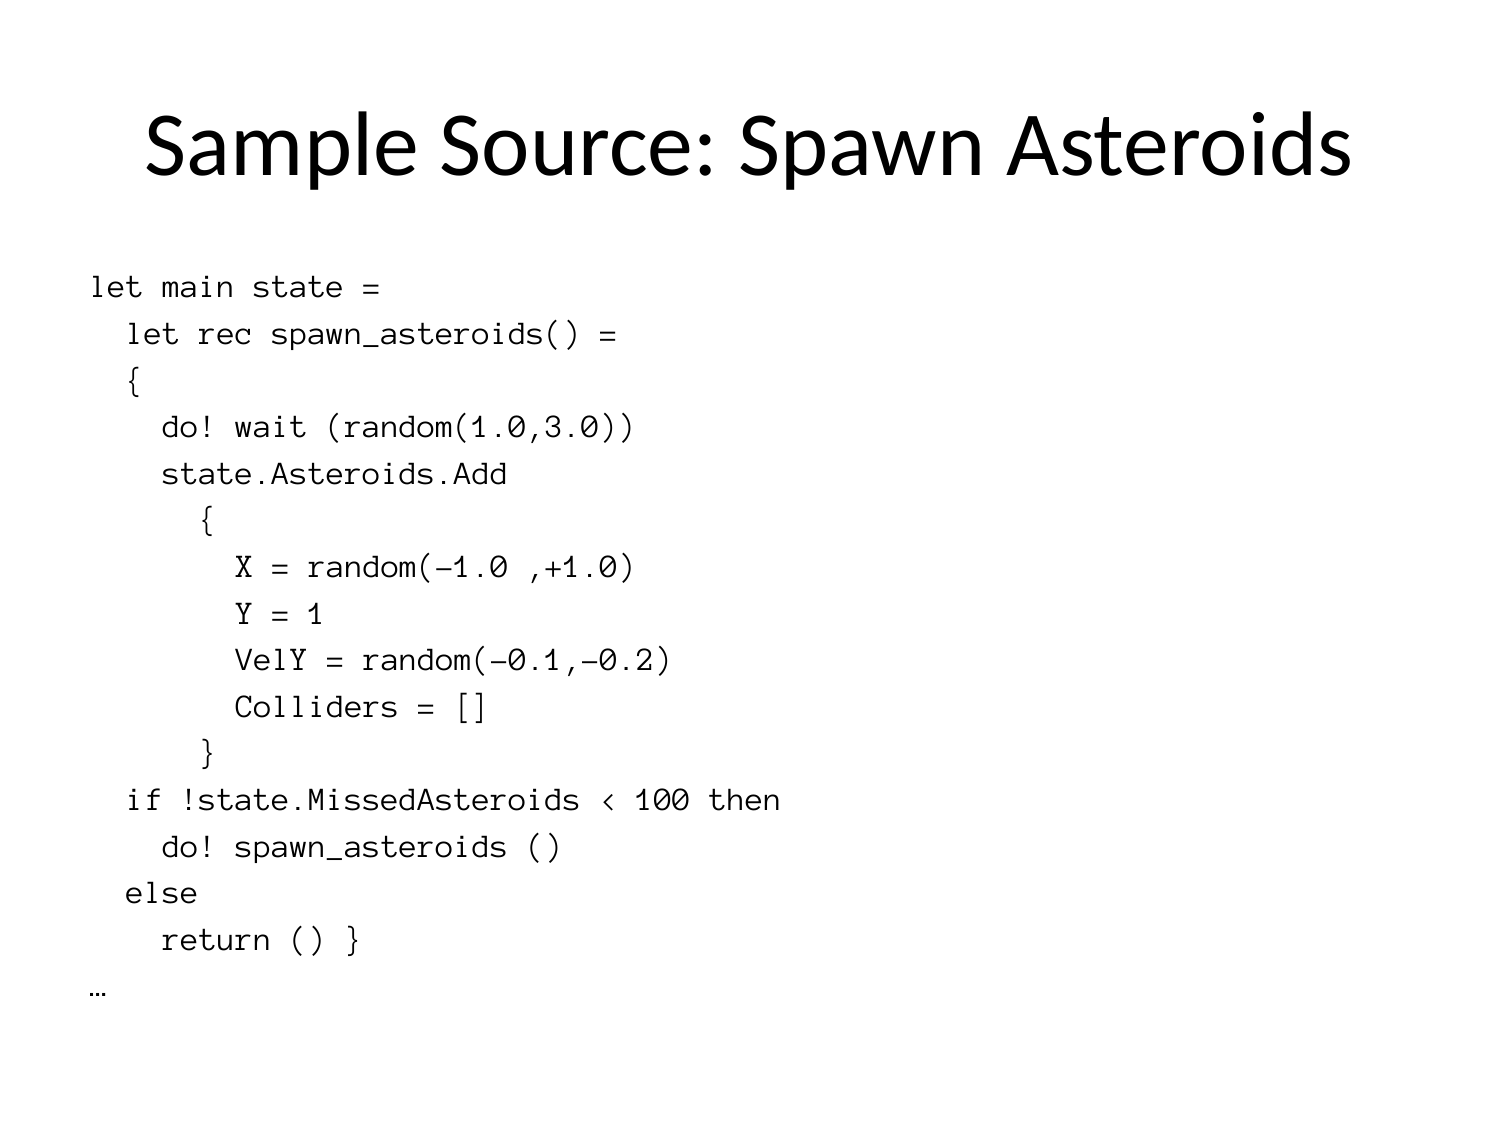

# Sample Source: Spawn Asteroids
let main state =
  let rec spawn_asteroids() =
  {
    do! wait (random(1.0,3.0))
    state.Asteroids.Add
      {
        X = random(-1.0 ,+1.0)
        Y = 1
        VelY = random(-0.1,-0.2)
        Colliders = []
      }
  if !state.MissedAsteroids < 100 then
    do! spawn_asteroids ()
  else
    return () }
…